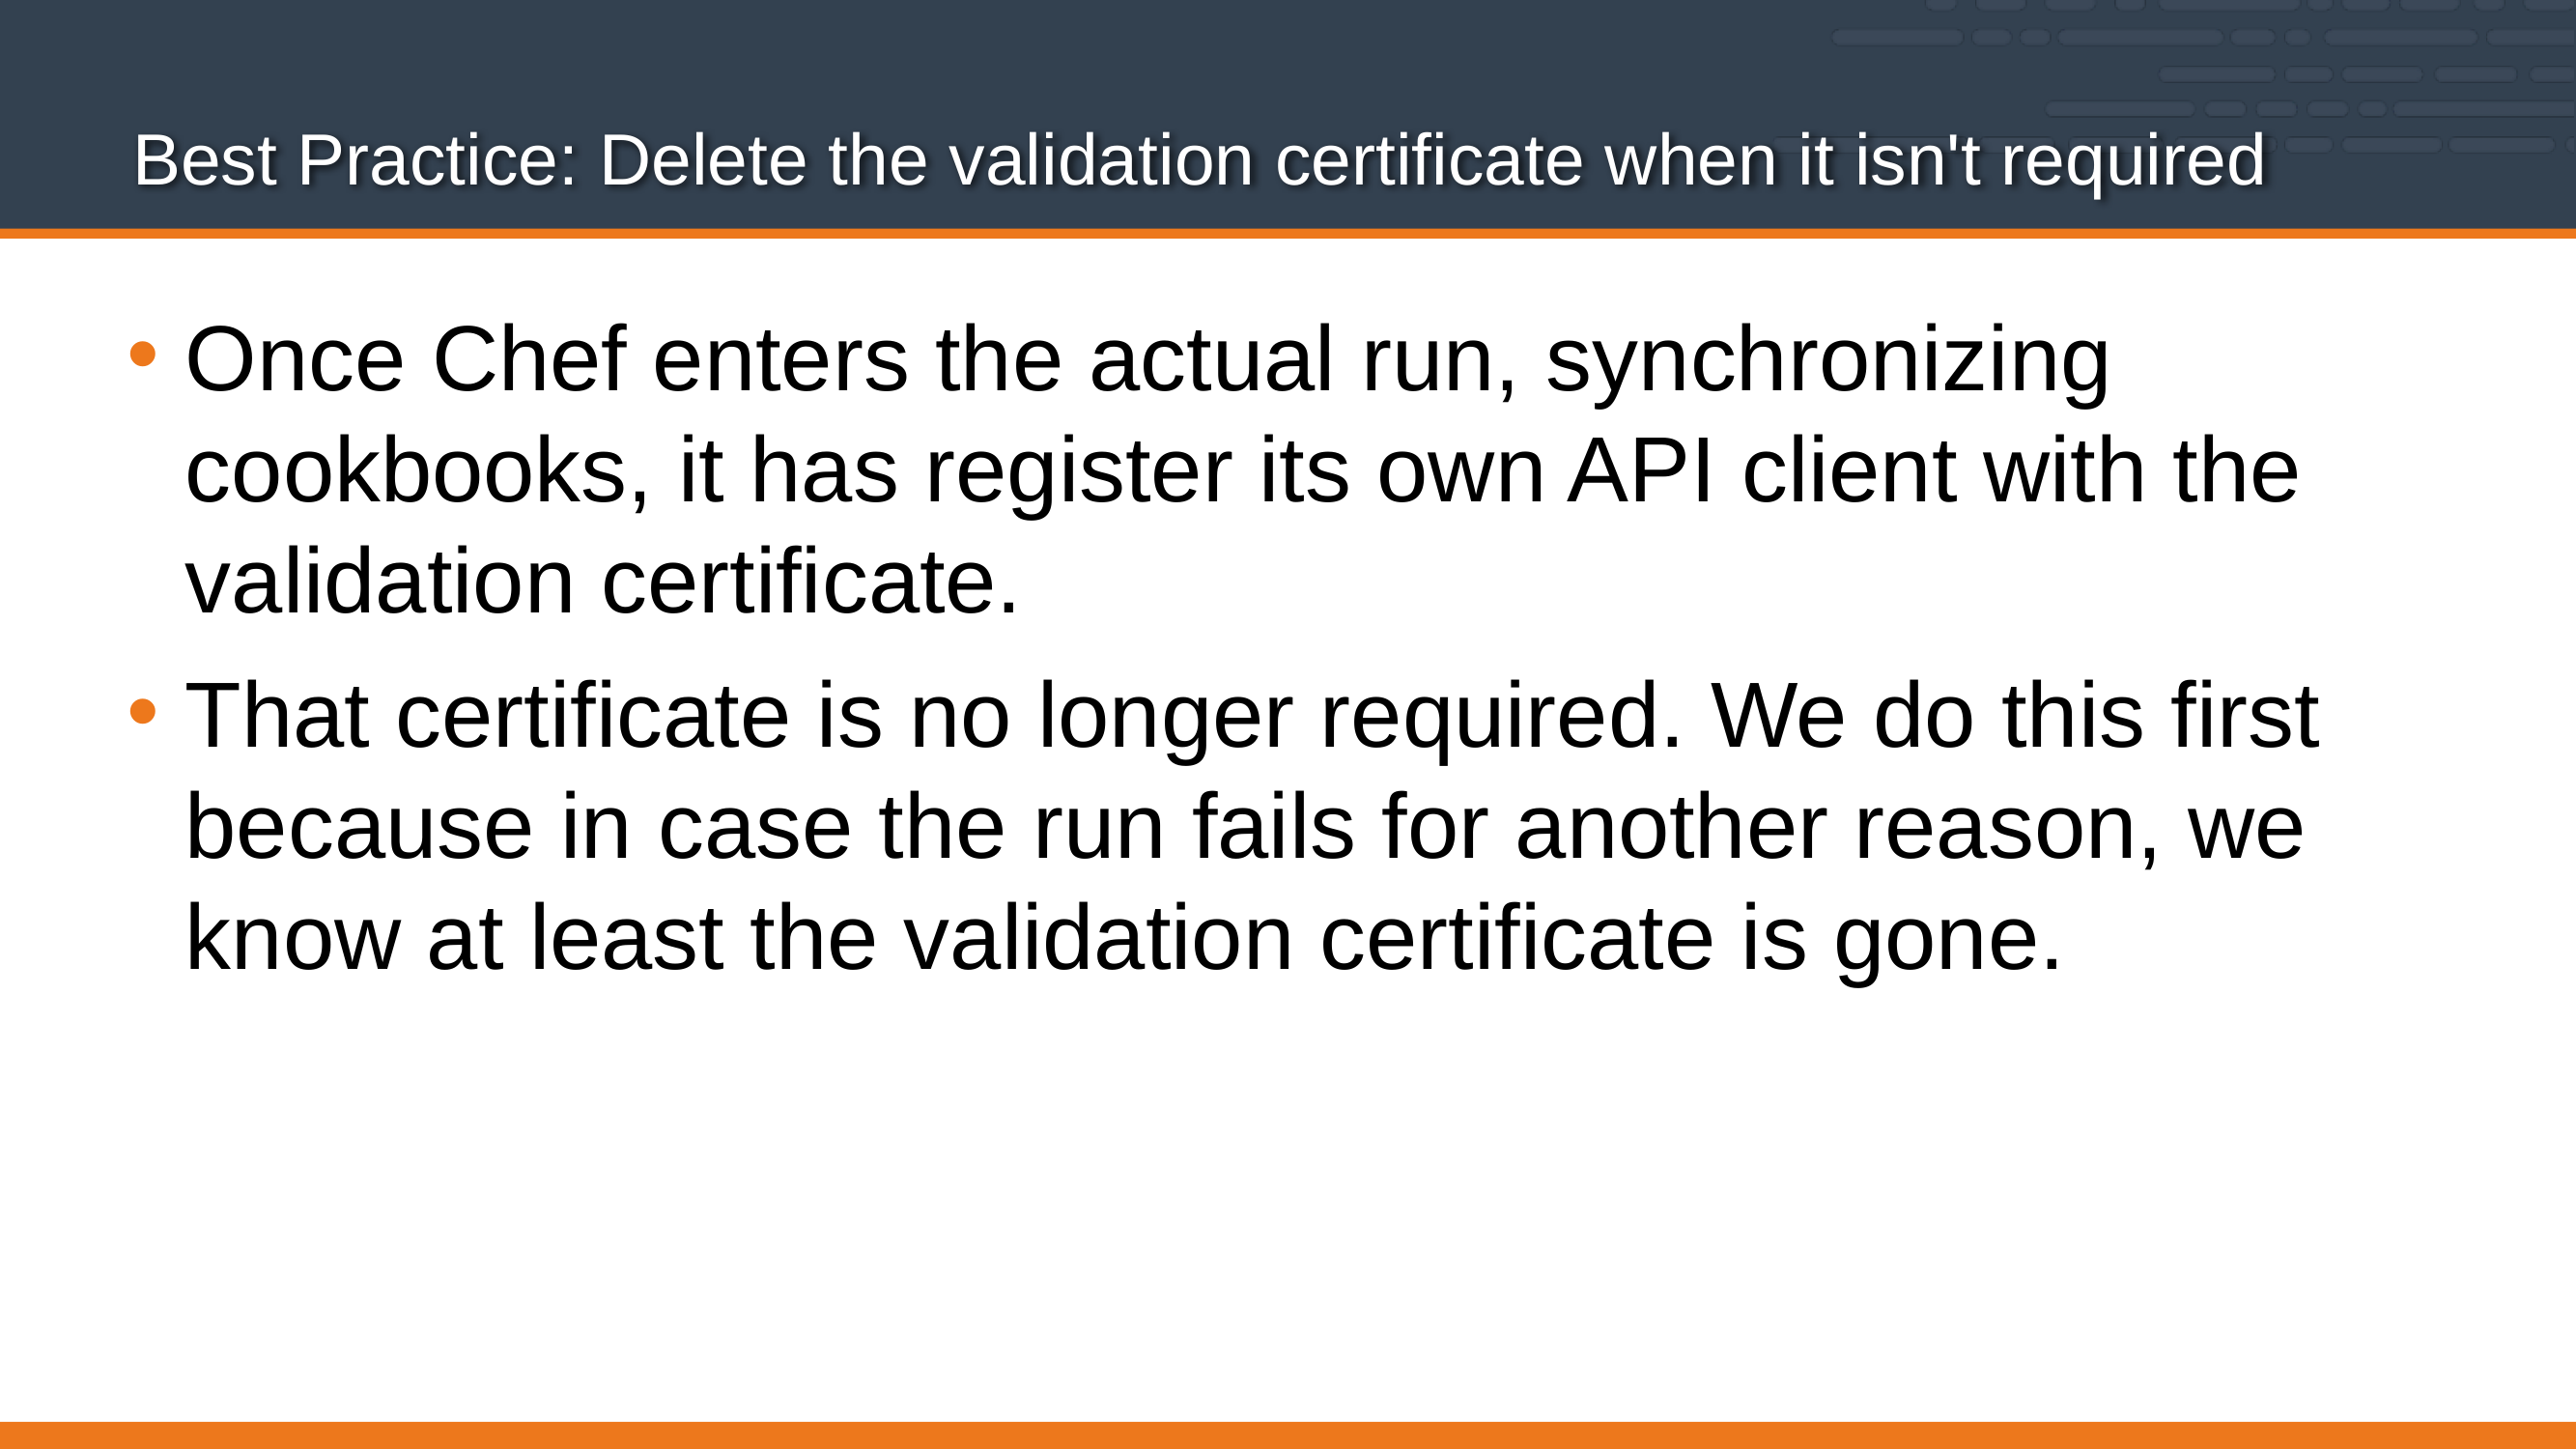

# Best Practice: Delete the validation certificate when it isn't required
Once Chef enters the actual run, synchronizing cookbooks, it has register its own API client with the validation certificate.
That certificate is no longer required. We do this first because in case the run fails for another reason, we know at least the validation certificate is gone.